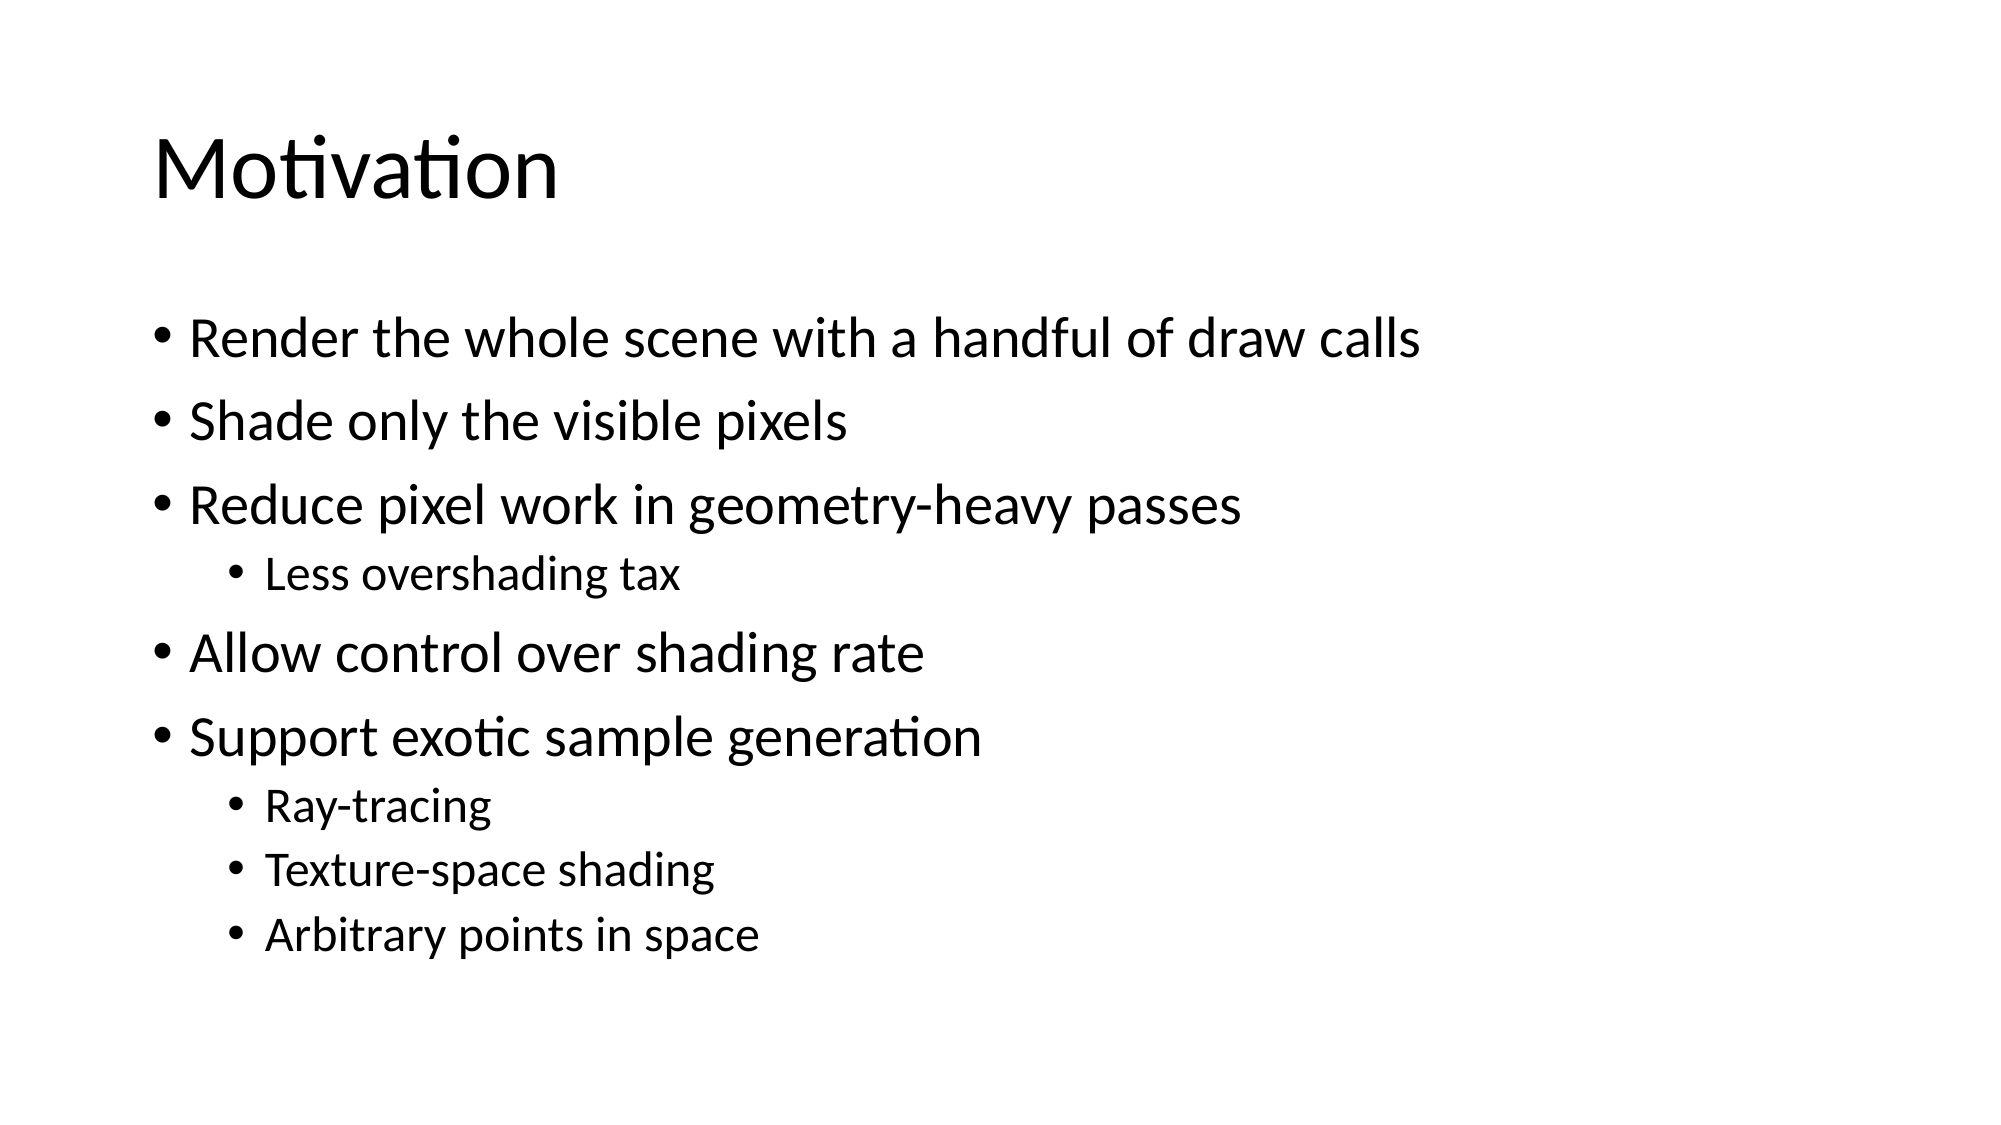

# Motivation
Render the whole scene with a handful of draw calls
Shade only the visible pixels
Reduce pixel work in geometry-heavy passes
Less overshading tax
Allow control over shading rate
Support exotic sample generation
Ray-tracing
Texture-space shading
Arbitrary points in space